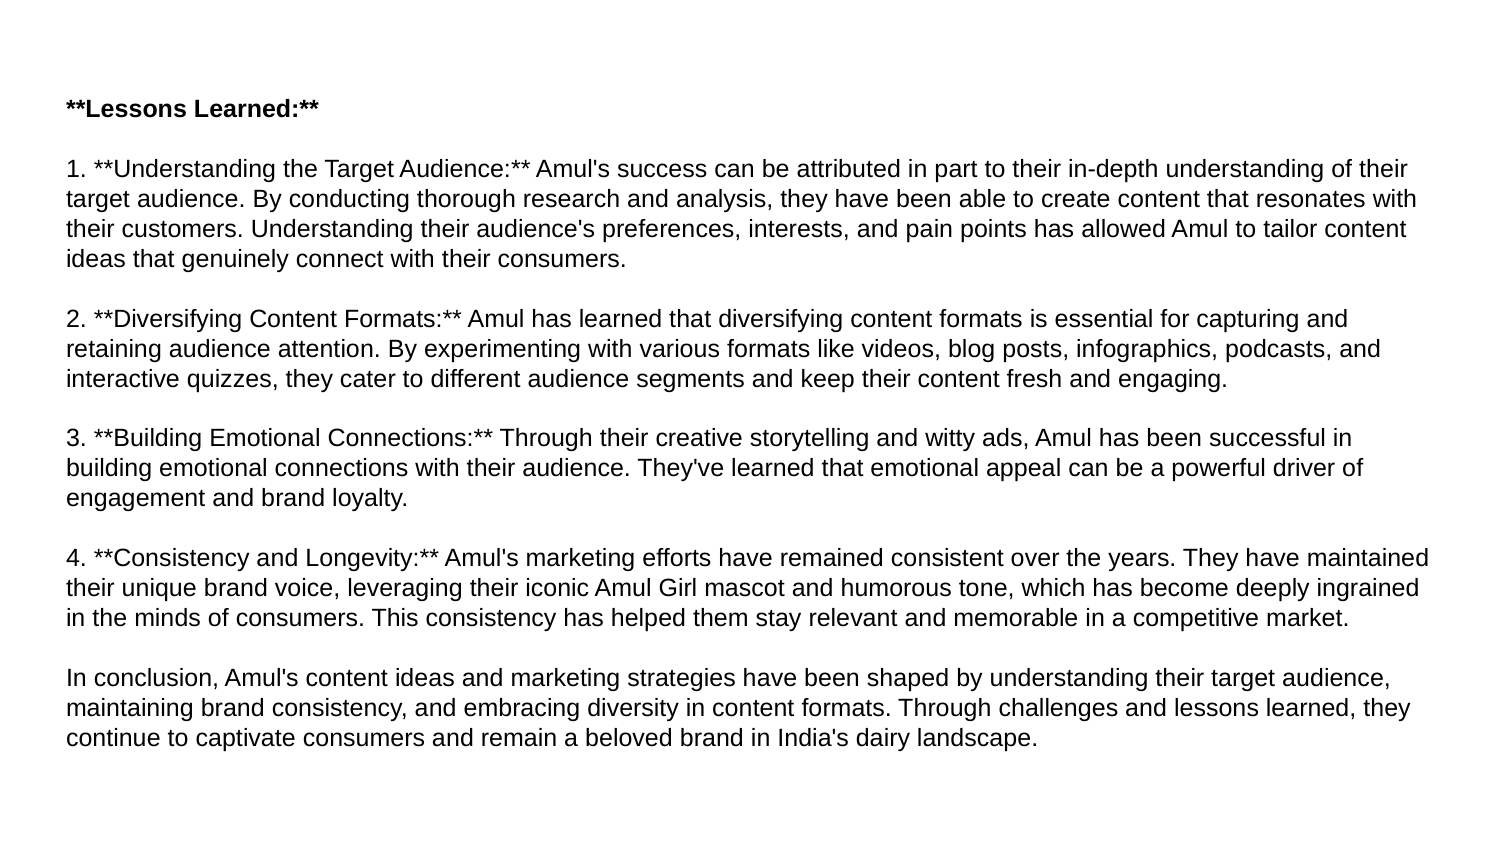

# **Lessons Learned:** 1. **Understanding the Target Audience:** Amul's success can be attributed in part to their in-depth understanding of their target audience. By conducting thorough research and analysis, they have been able to create content that resonates with their customers. Understanding their audience's preferences, interests, and pain points has allowed Amul to tailor content ideas that genuinely connect with their consumers. 2. **Diversifying Content Formats:** Amul has learned that diversifying content formats is essential for capturing and retaining audience attention. By experimenting with various formats like videos, blog posts, infographics, podcasts, and interactive quizzes, they cater to different audience segments and keep their content fresh and engaging. 3. **Building Emotional Connections:** Through their creative storytelling and witty ads, Amul has been successful in building emotional connections with their audience. They've learned that emotional appeal can be a powerful driver of engagement and brand loyalty. 4. **Consistency and Longevity:** Amul's marketing efforts have remained consistent over the years. They have maintained their unique brand voice, leveraging their iconic Amul Girl mascot and humorous tone, which has become deeply ingrained in the minds of consumers. This consistency has helped them stay relevant and memorable in a competitive market. In conclusion, Amul's content ideas and marketing strategies have been shaped by understanding their target audience, maintaining brand consistency, and embracing diversity in content formats. Through challenges and lessons learned, they continue to captivate consumers and remain a beloved brand in India's dairy landscape.